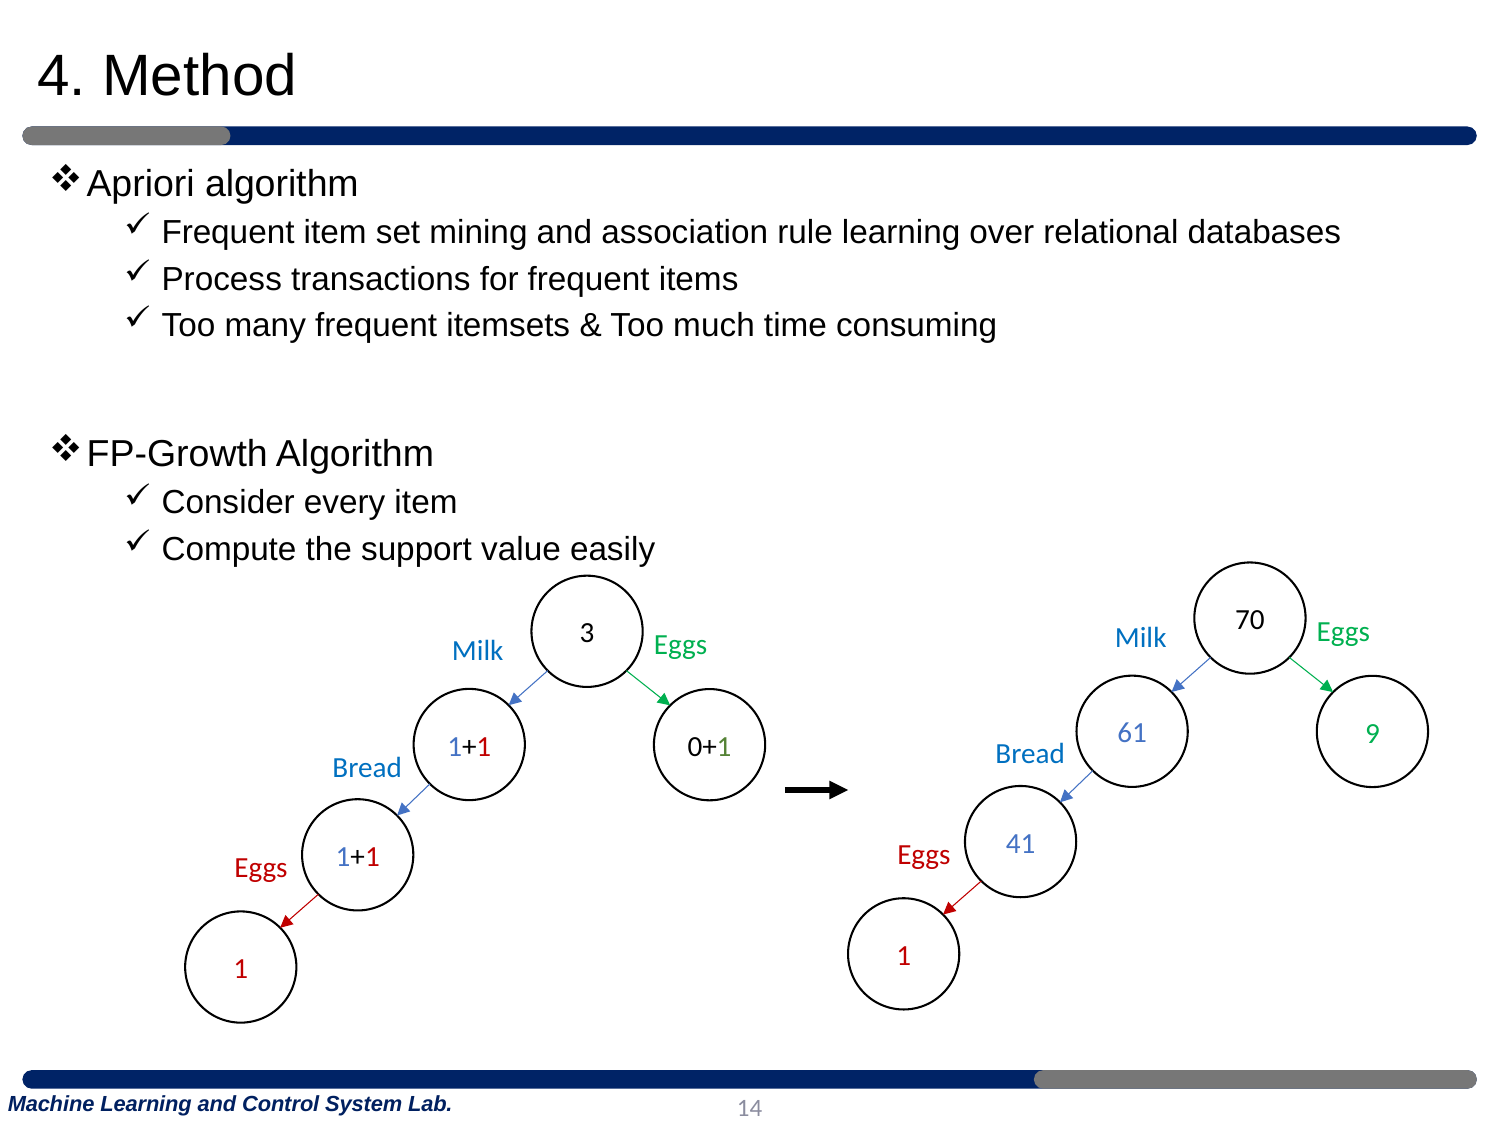

# 4. Method
Apriori algorithm
Frequent item set mining and association rule learning over relational databases
Process transactions for frequent items
Too many frequent itemsets & Too much time consuming

FP-Growth Algorithm
Consider every item
Compute the support value easily

70
61
9
41
1
Eggs
Milk
Bread
Eggs
3
1+1
0+1
1+1
1
Eggs
Milk
Bread
Eggs
14